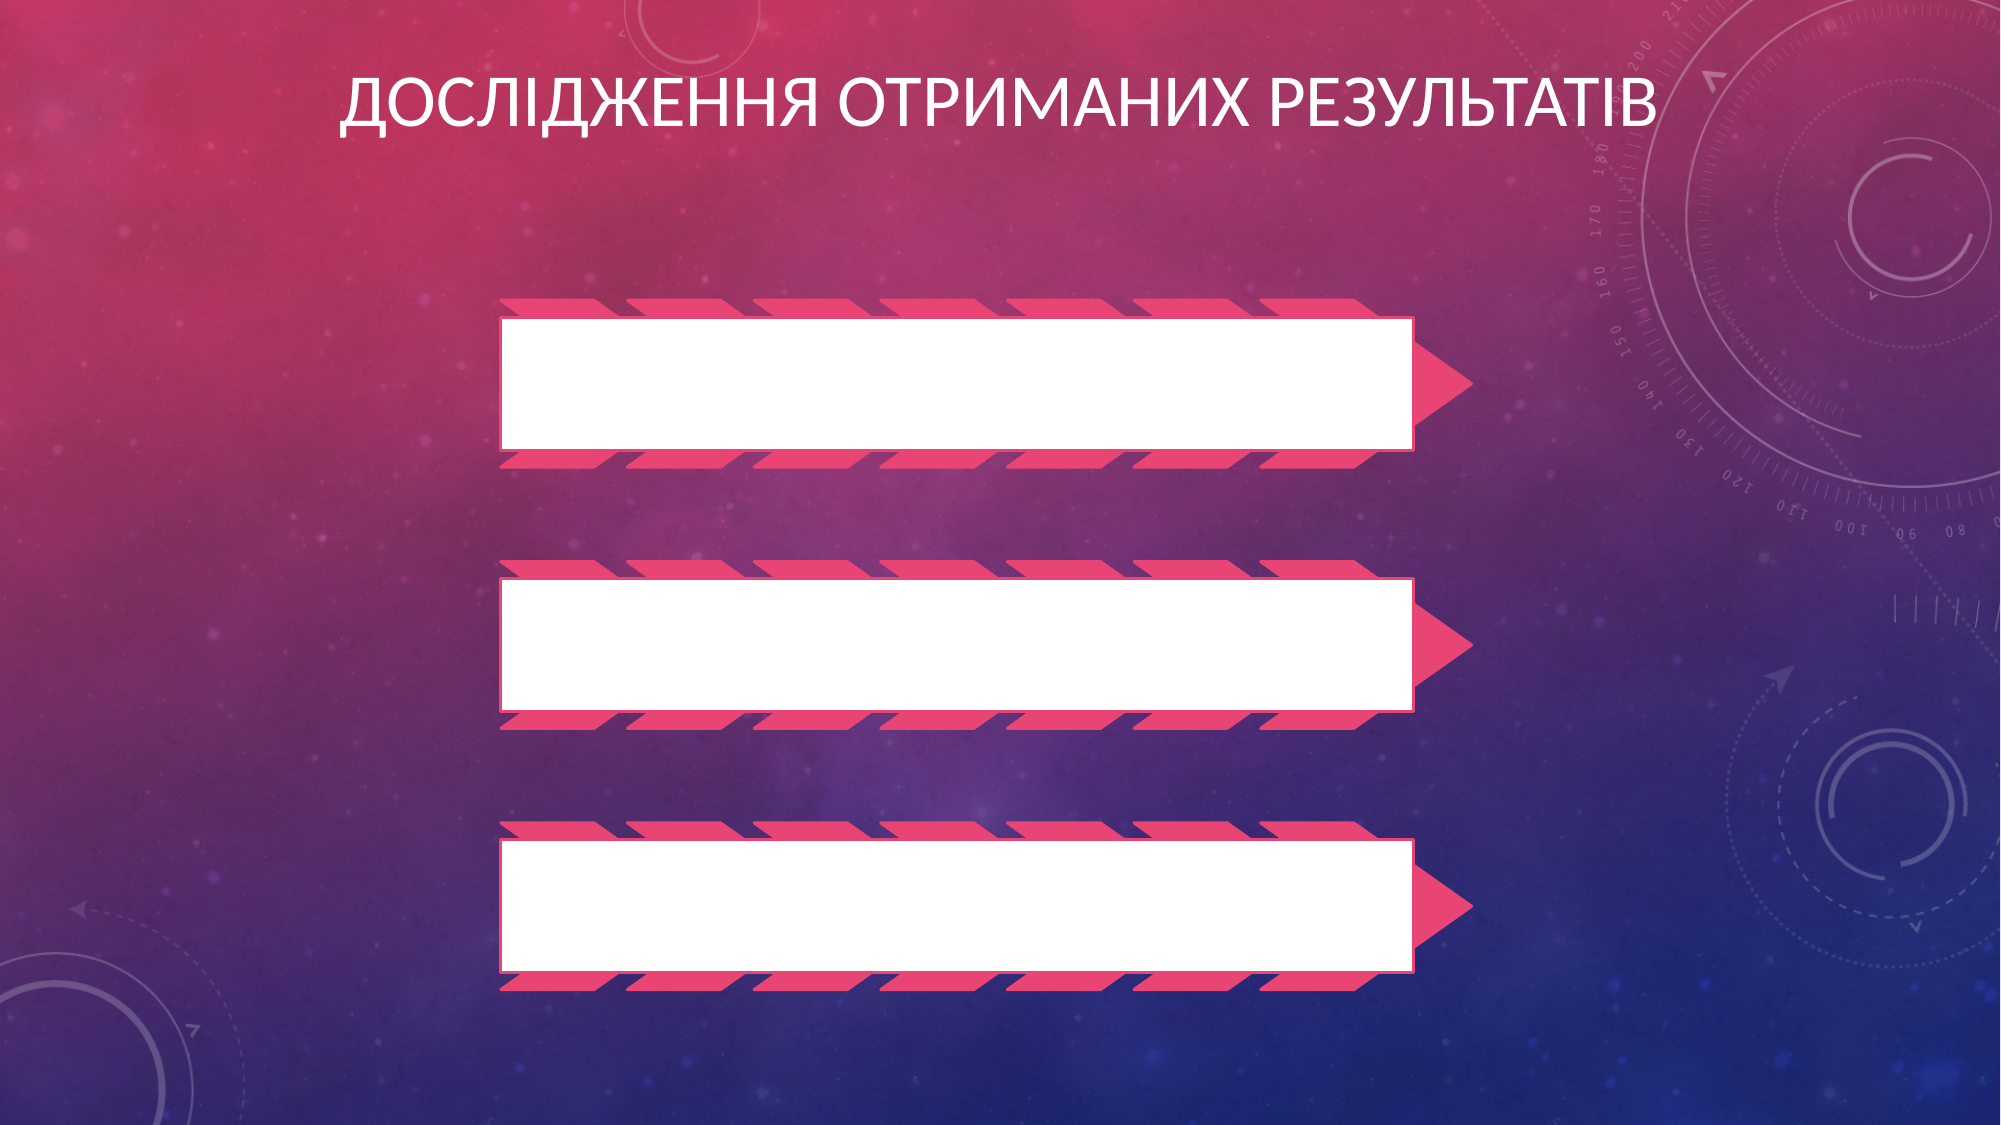

# Дослідження отриманих результатів

Порівняння завантаження ПК з і без бота

Ефективність виконання поставлених задач

Оцінка оптимізації бота щодо попередньої розробки